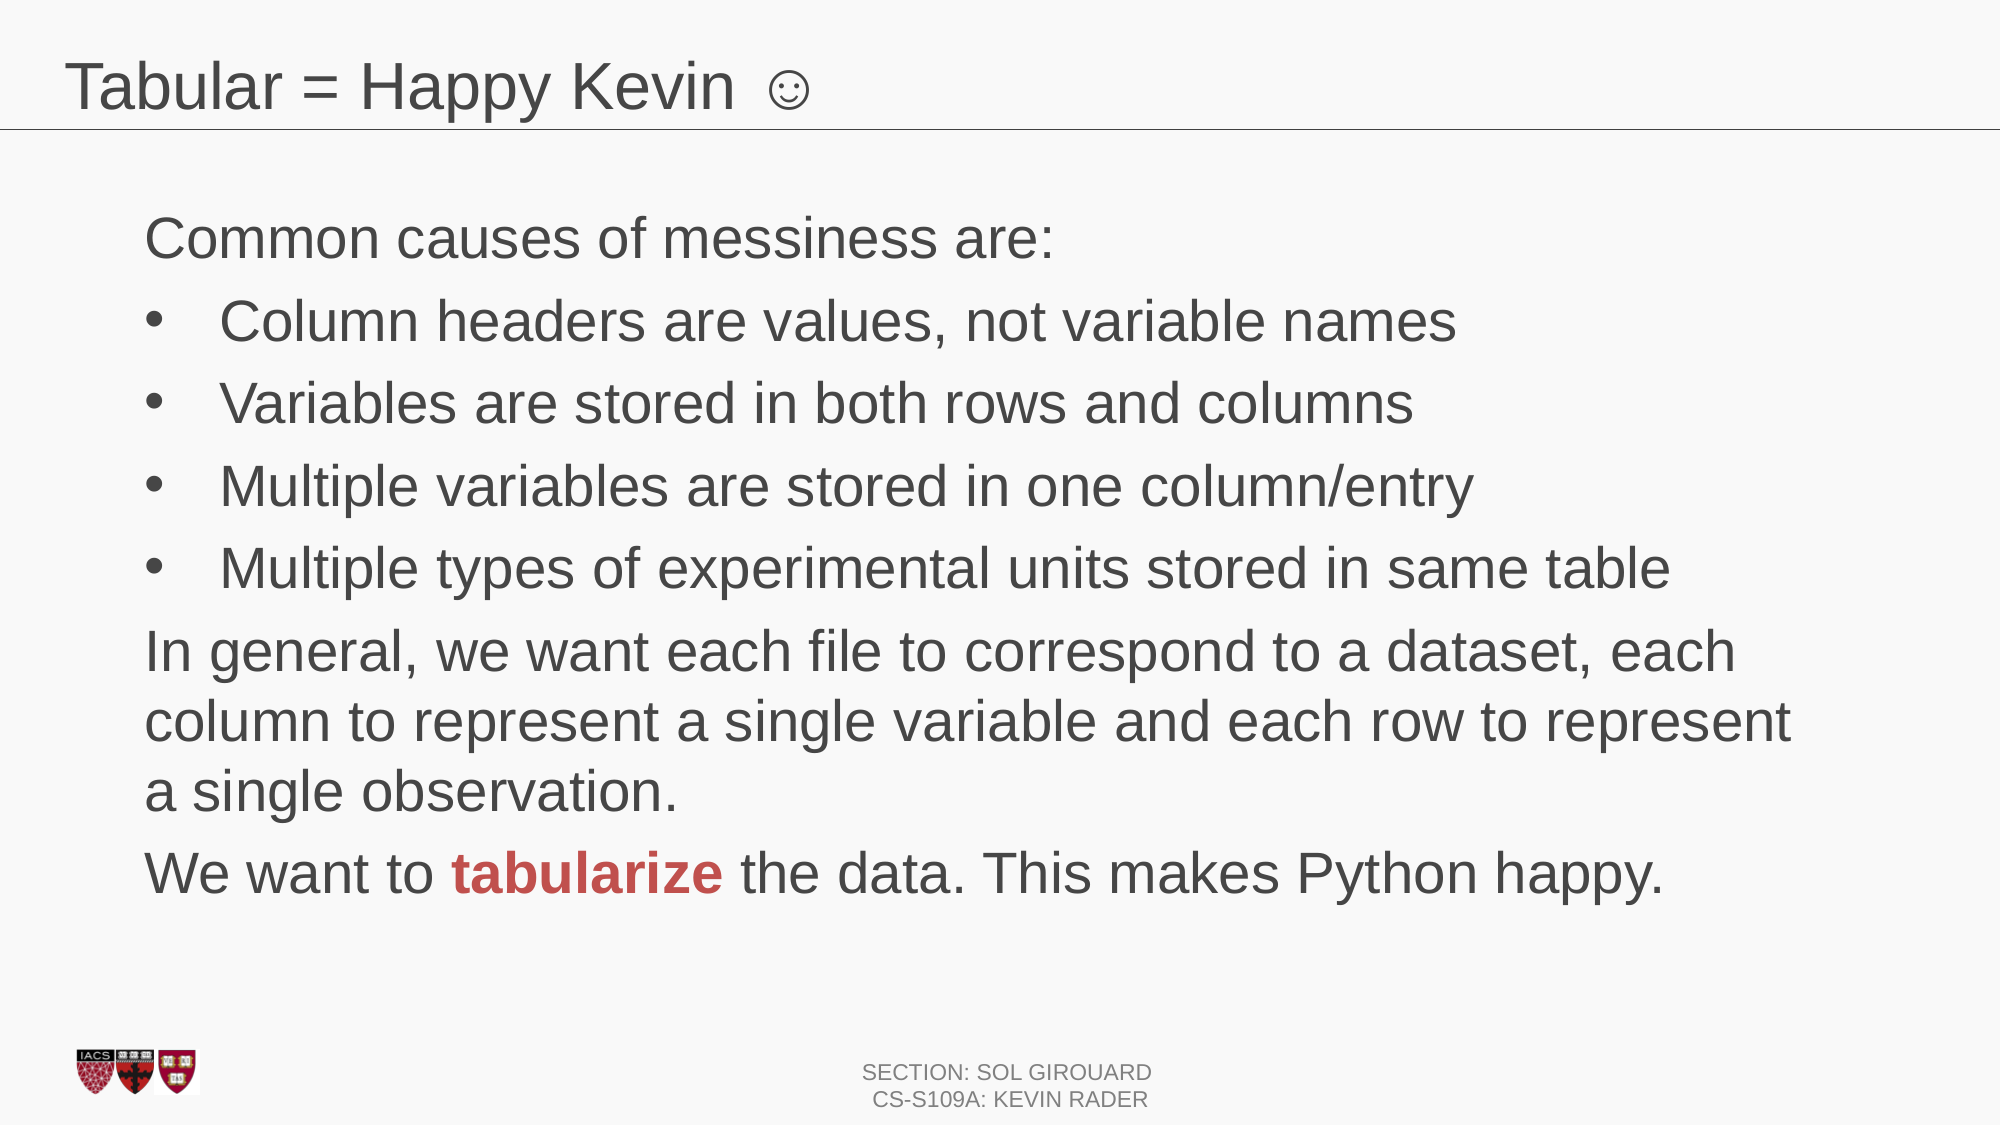

# Tabular = Happy Kevin ☺
Common causes of messiness are:
Column headers are values, not variable names
Variables are stored in both rows and columns
Multiple variables are stored in one column/entry
Multiple types of experimental units stored in same table
In general, we want each file to correspond to a dataset, each column to represent a single variable and each row to represent a single observation.
We want to tabularize the data. This makes Python happy.
26